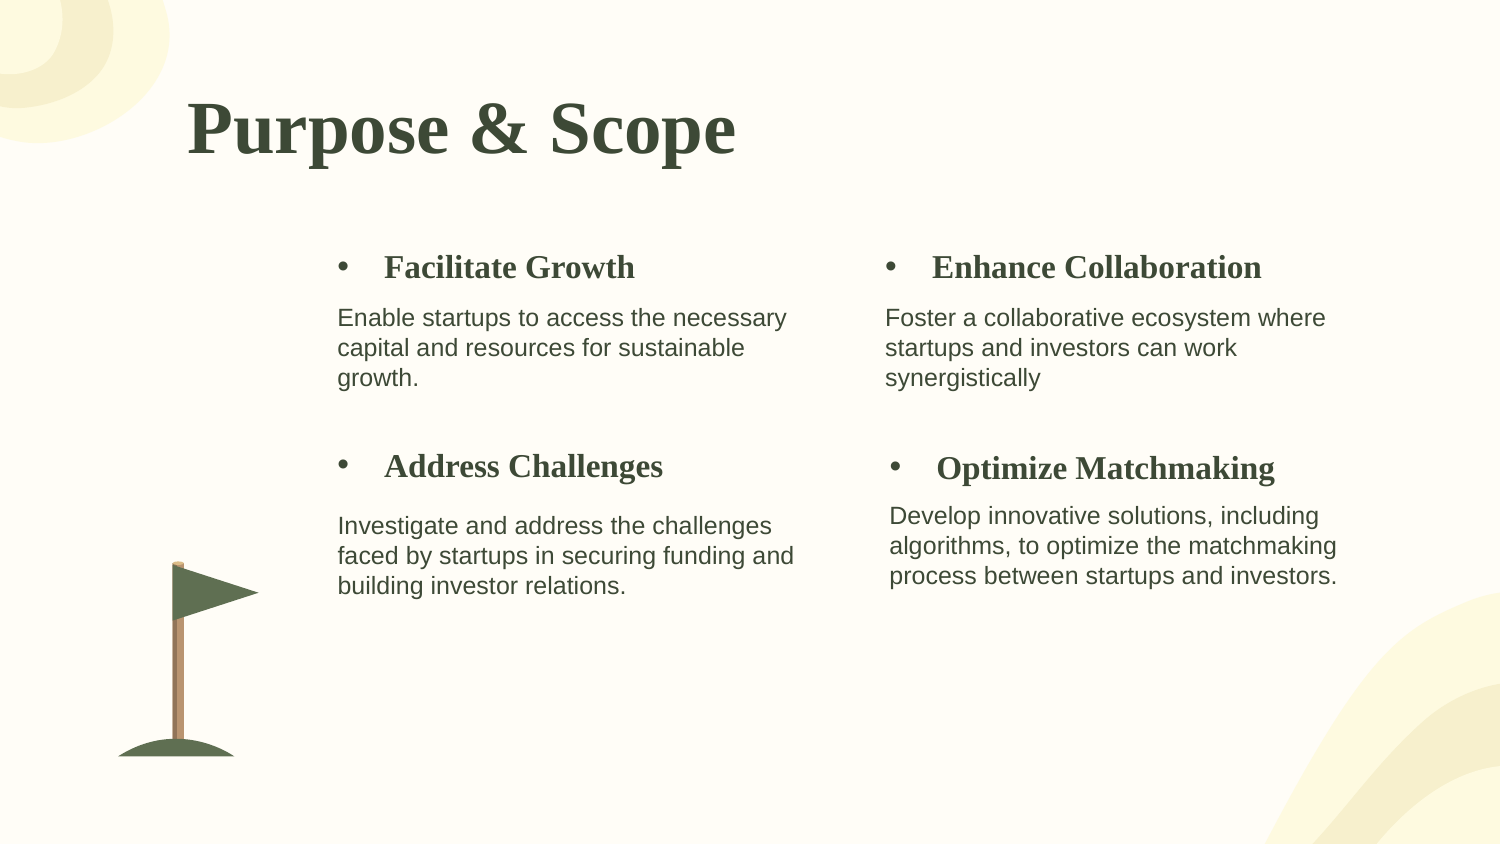

# Purpose & Scope

Facilitate Growth
Enhance Collaboration
Enable startups to access the necessary capital and resources for sustainable growth.

Foster a collaborative ecosystem where startups and investors can work synergistically

Address Challenges
Optimize Matchmaking
Develop innovative solutions, including algorithms, to optimize the matchmaking process between startups and investors.

Investigate and address the challenges faced by startups in securing funding and building investor relations.